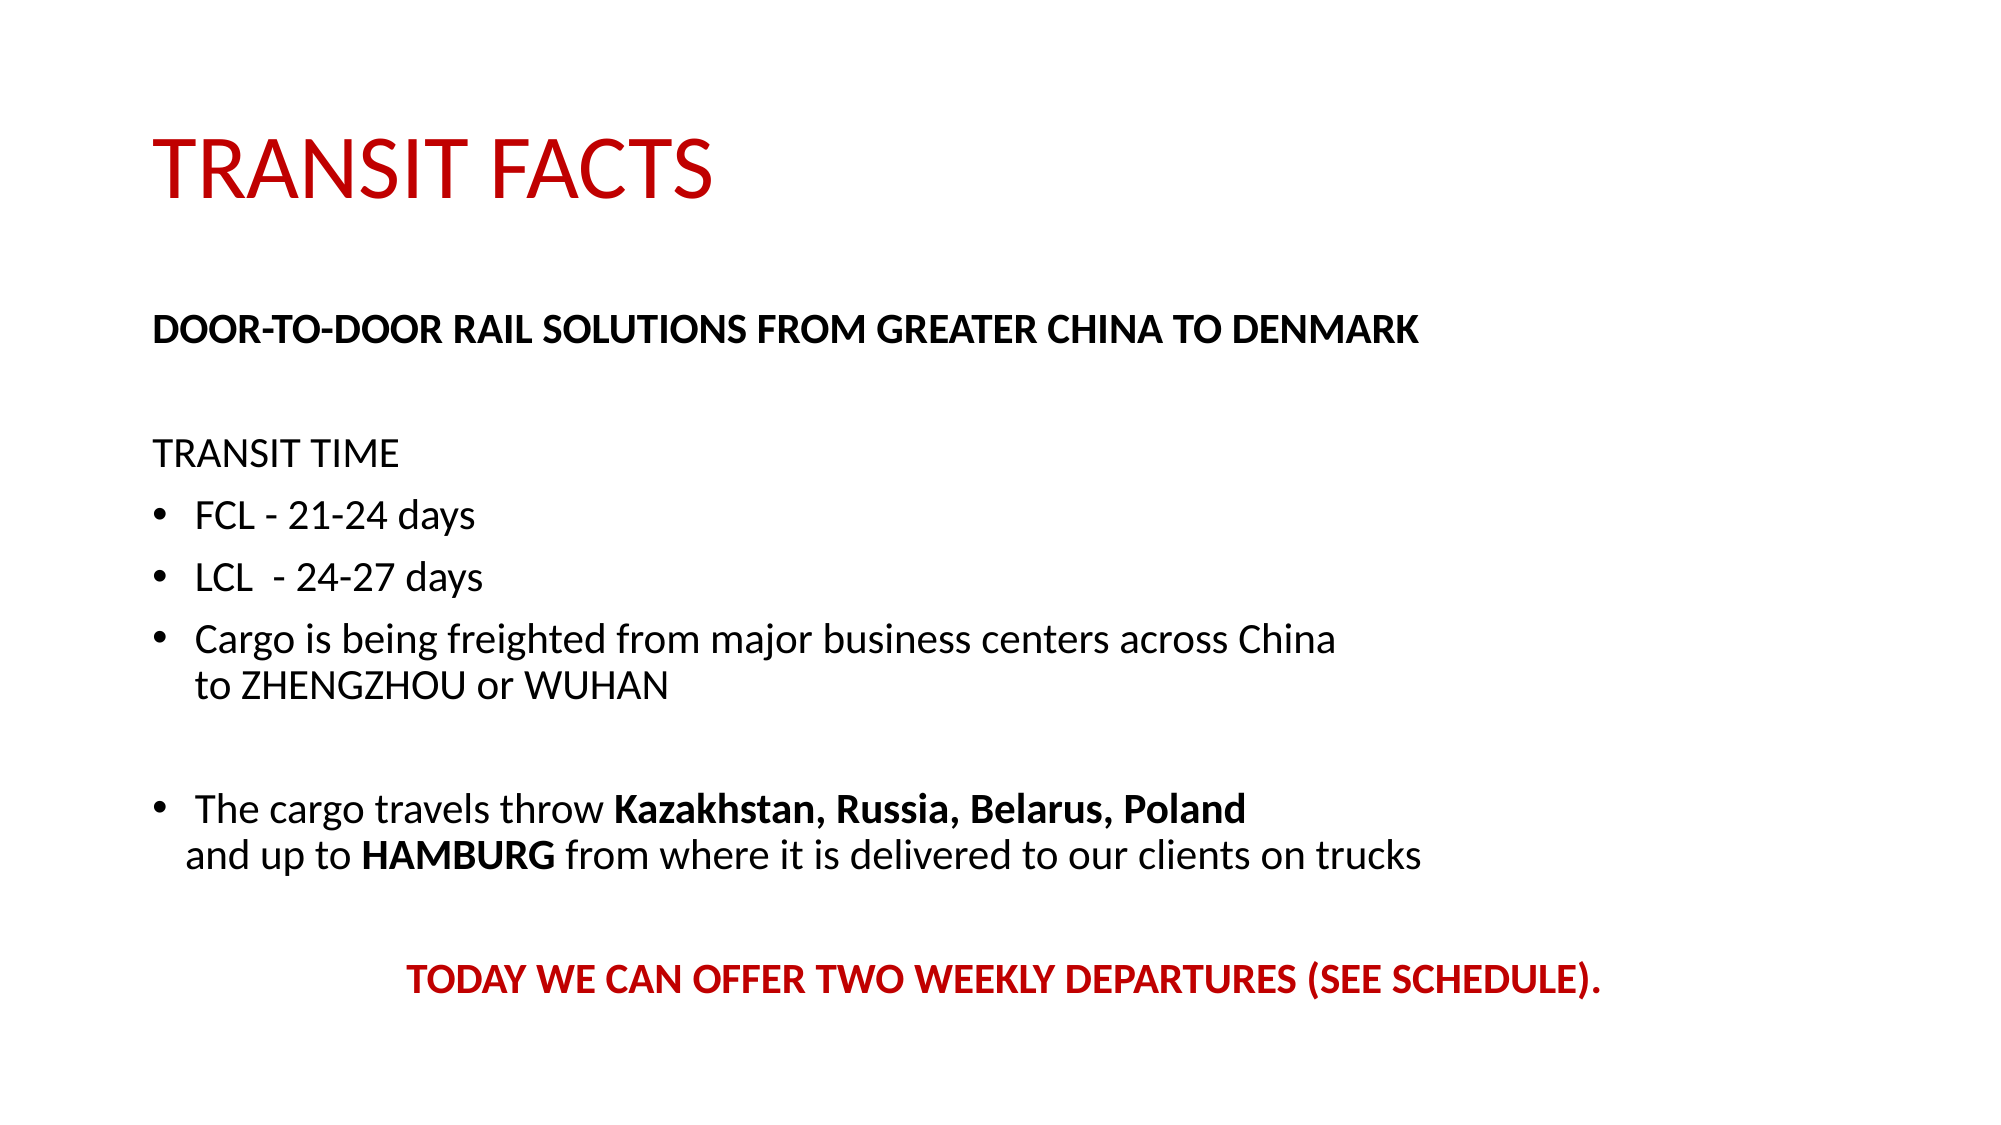

# TRANSIT FACTS
DOOR-TO-DOOR RAIL SOLUTIONS FROM GREATER CHINA TO DENMARK

TRANSIT TIME
 FCL - 21-24 days
 LCL  - 24-27 days
 Cargo is being freighted from major business centers across China
 to ZHENGZHOU or WUHAN

 The cargo travels throw Kazakhstan, Russia, Belarus, Poland
and up to HAMBURG from where it is delivered to our clients on trucks

 TODAY WE CAN OFFER TWO WEEKLY DEPARTURES (SEE SCHEDULE).